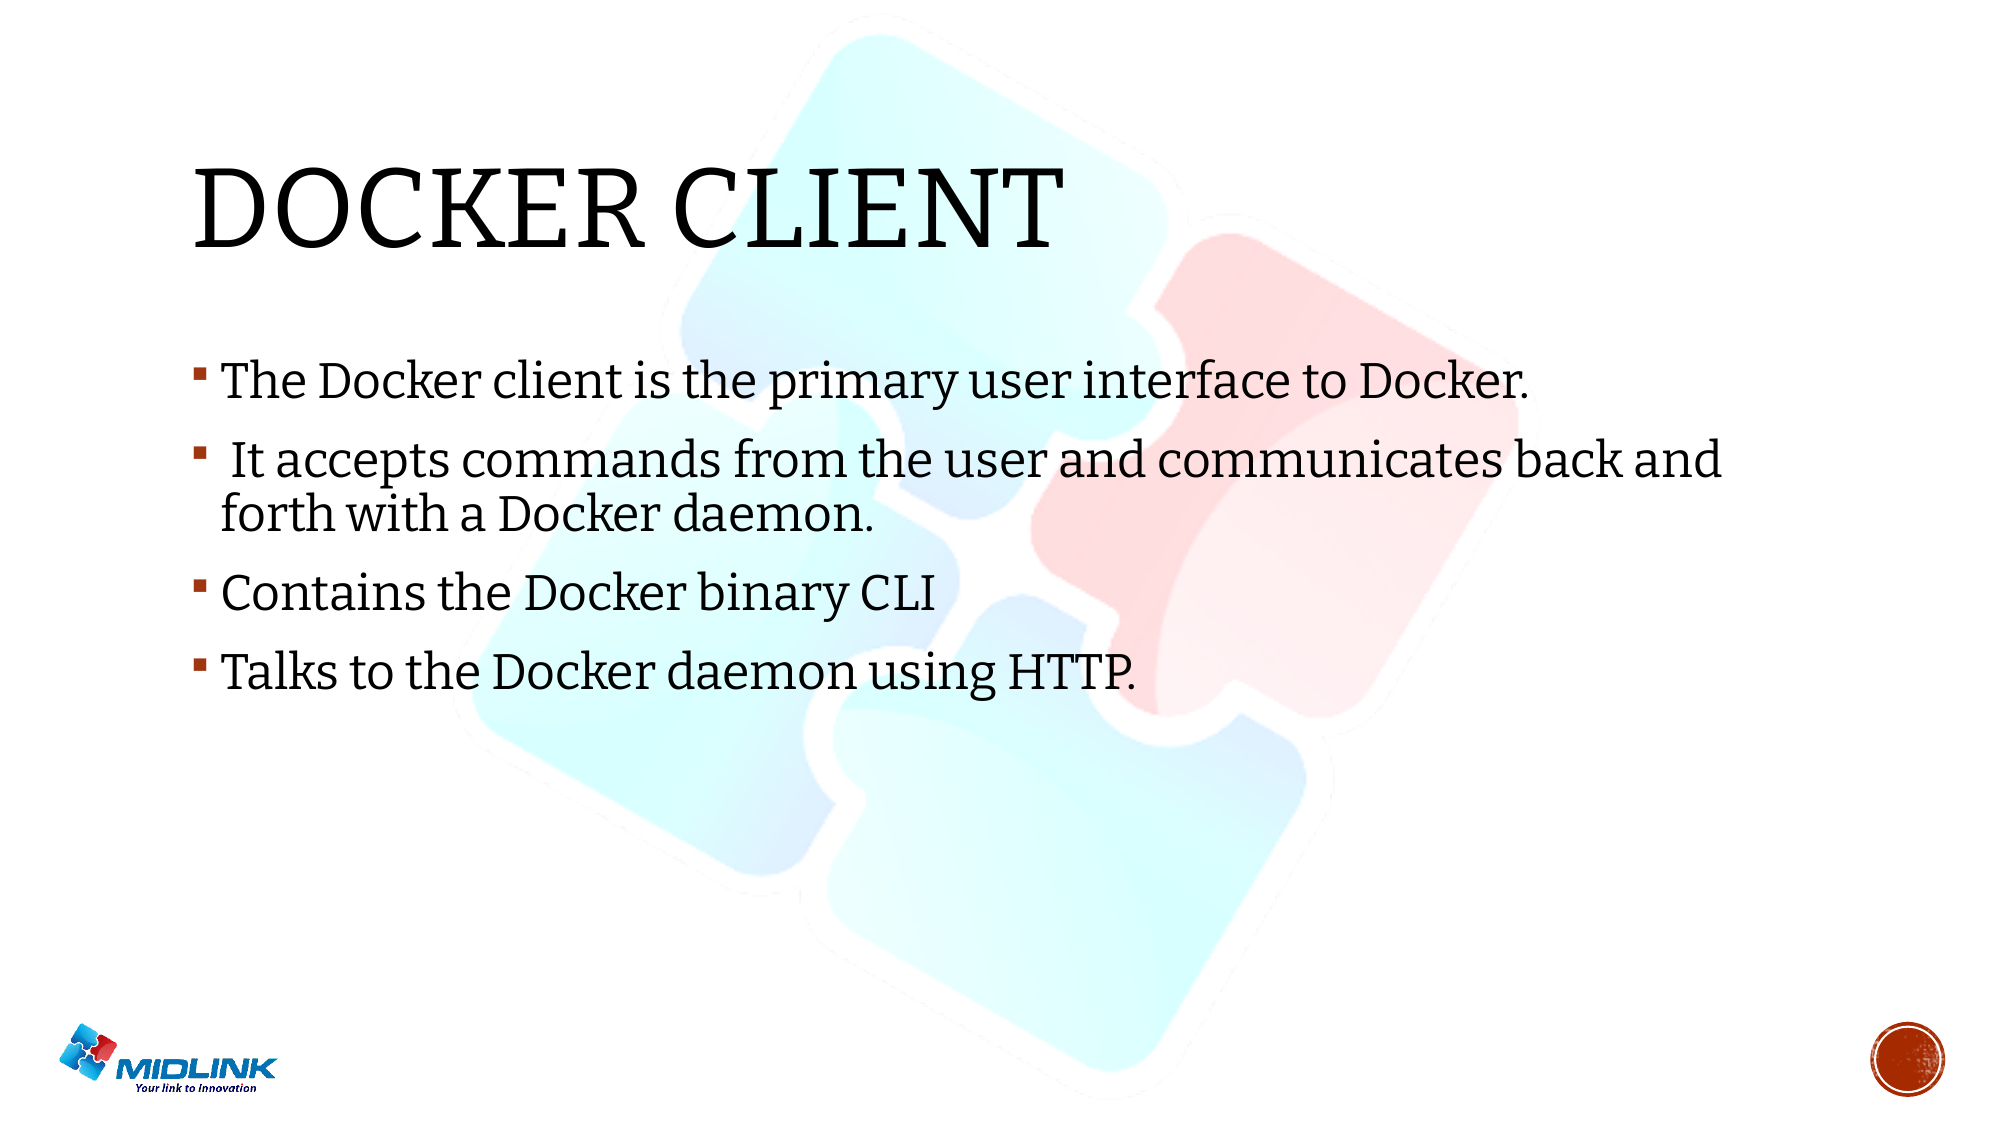

# Docker client
The Docker client is the primary user interface to Docker.
 It accepts commands from the user and communicates back and forth with a Docker daemon.
Contains the Docker binary CLI
Talks to the Docker daemon using HTTP.